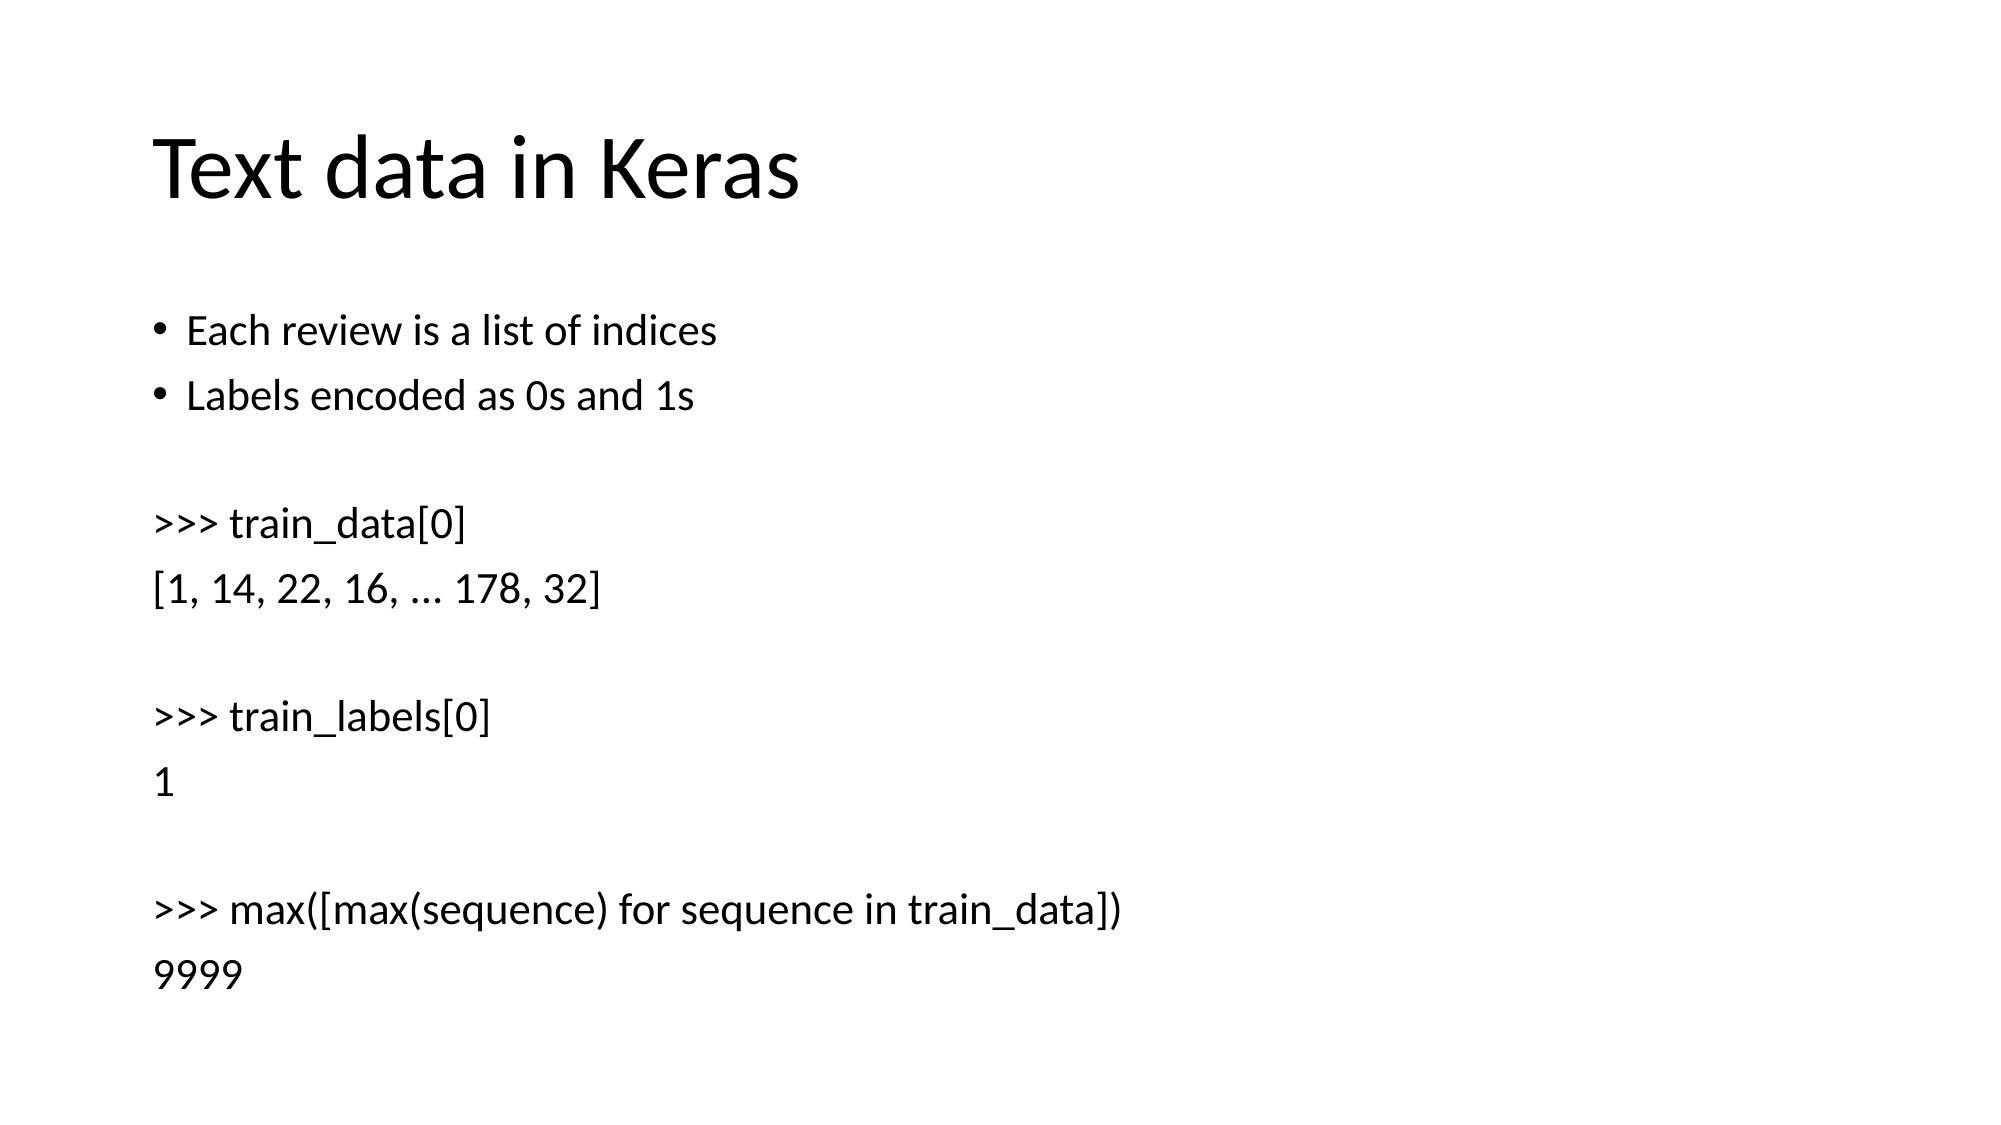

# Text data in Keras
Each review is a list of indices
Labels encoded as 0s and 1s

>>> train_data[0]
[1, 14, 22, 16, ... 178, 32]

>>> train_labels[0]
1

>>> max([max(sequence) for sequence in train_data])
9999